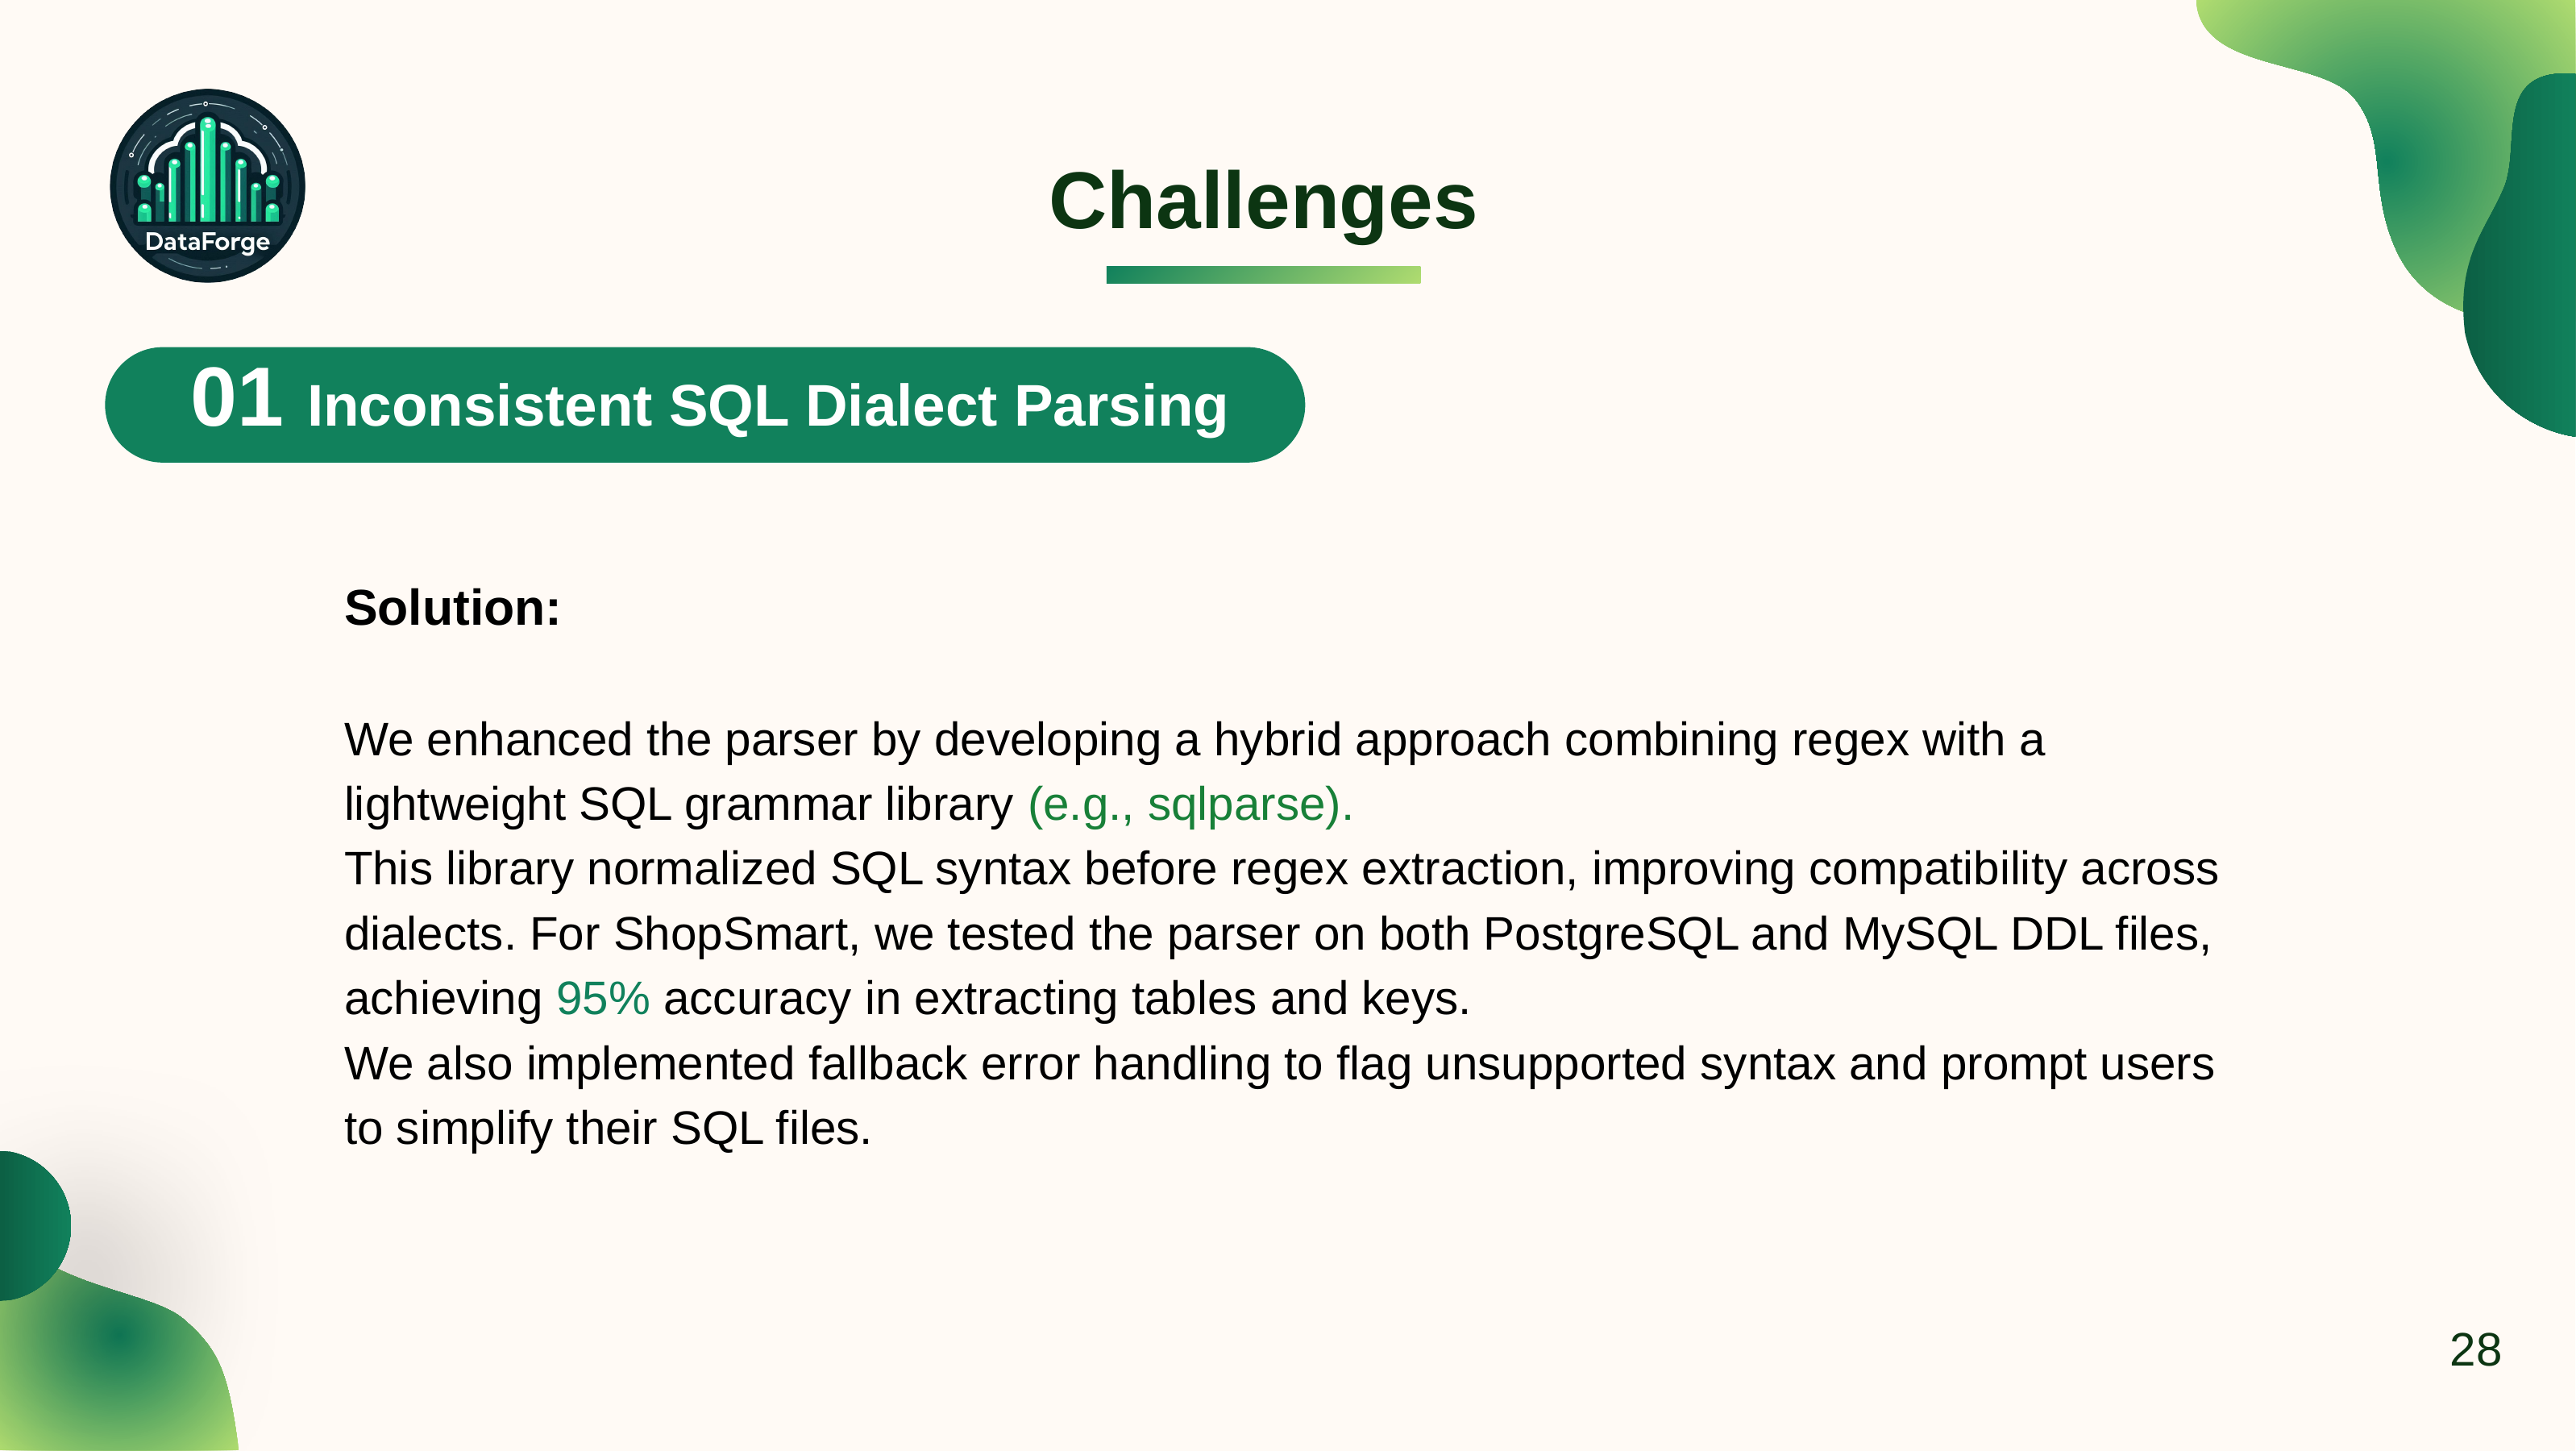

Challenges

01 Inconsistent SQL Dialect Parsing

Solution:

We enhanced the parser by developing a hybrid approach combining regex with a lightweight SQL grammar library (e.g., sqlparse).
This library normalized SQL syntax before regex extraction, improving compatibility across dialects. For ShopSmart, we tested the parser on both PostgreSQL and MySQL DDL files, achieving 95% accuracy in extracting tables and keys.
We also implemented fallback error handling to flag unsupported syntax and prompt users to simplify their SQL files.
28